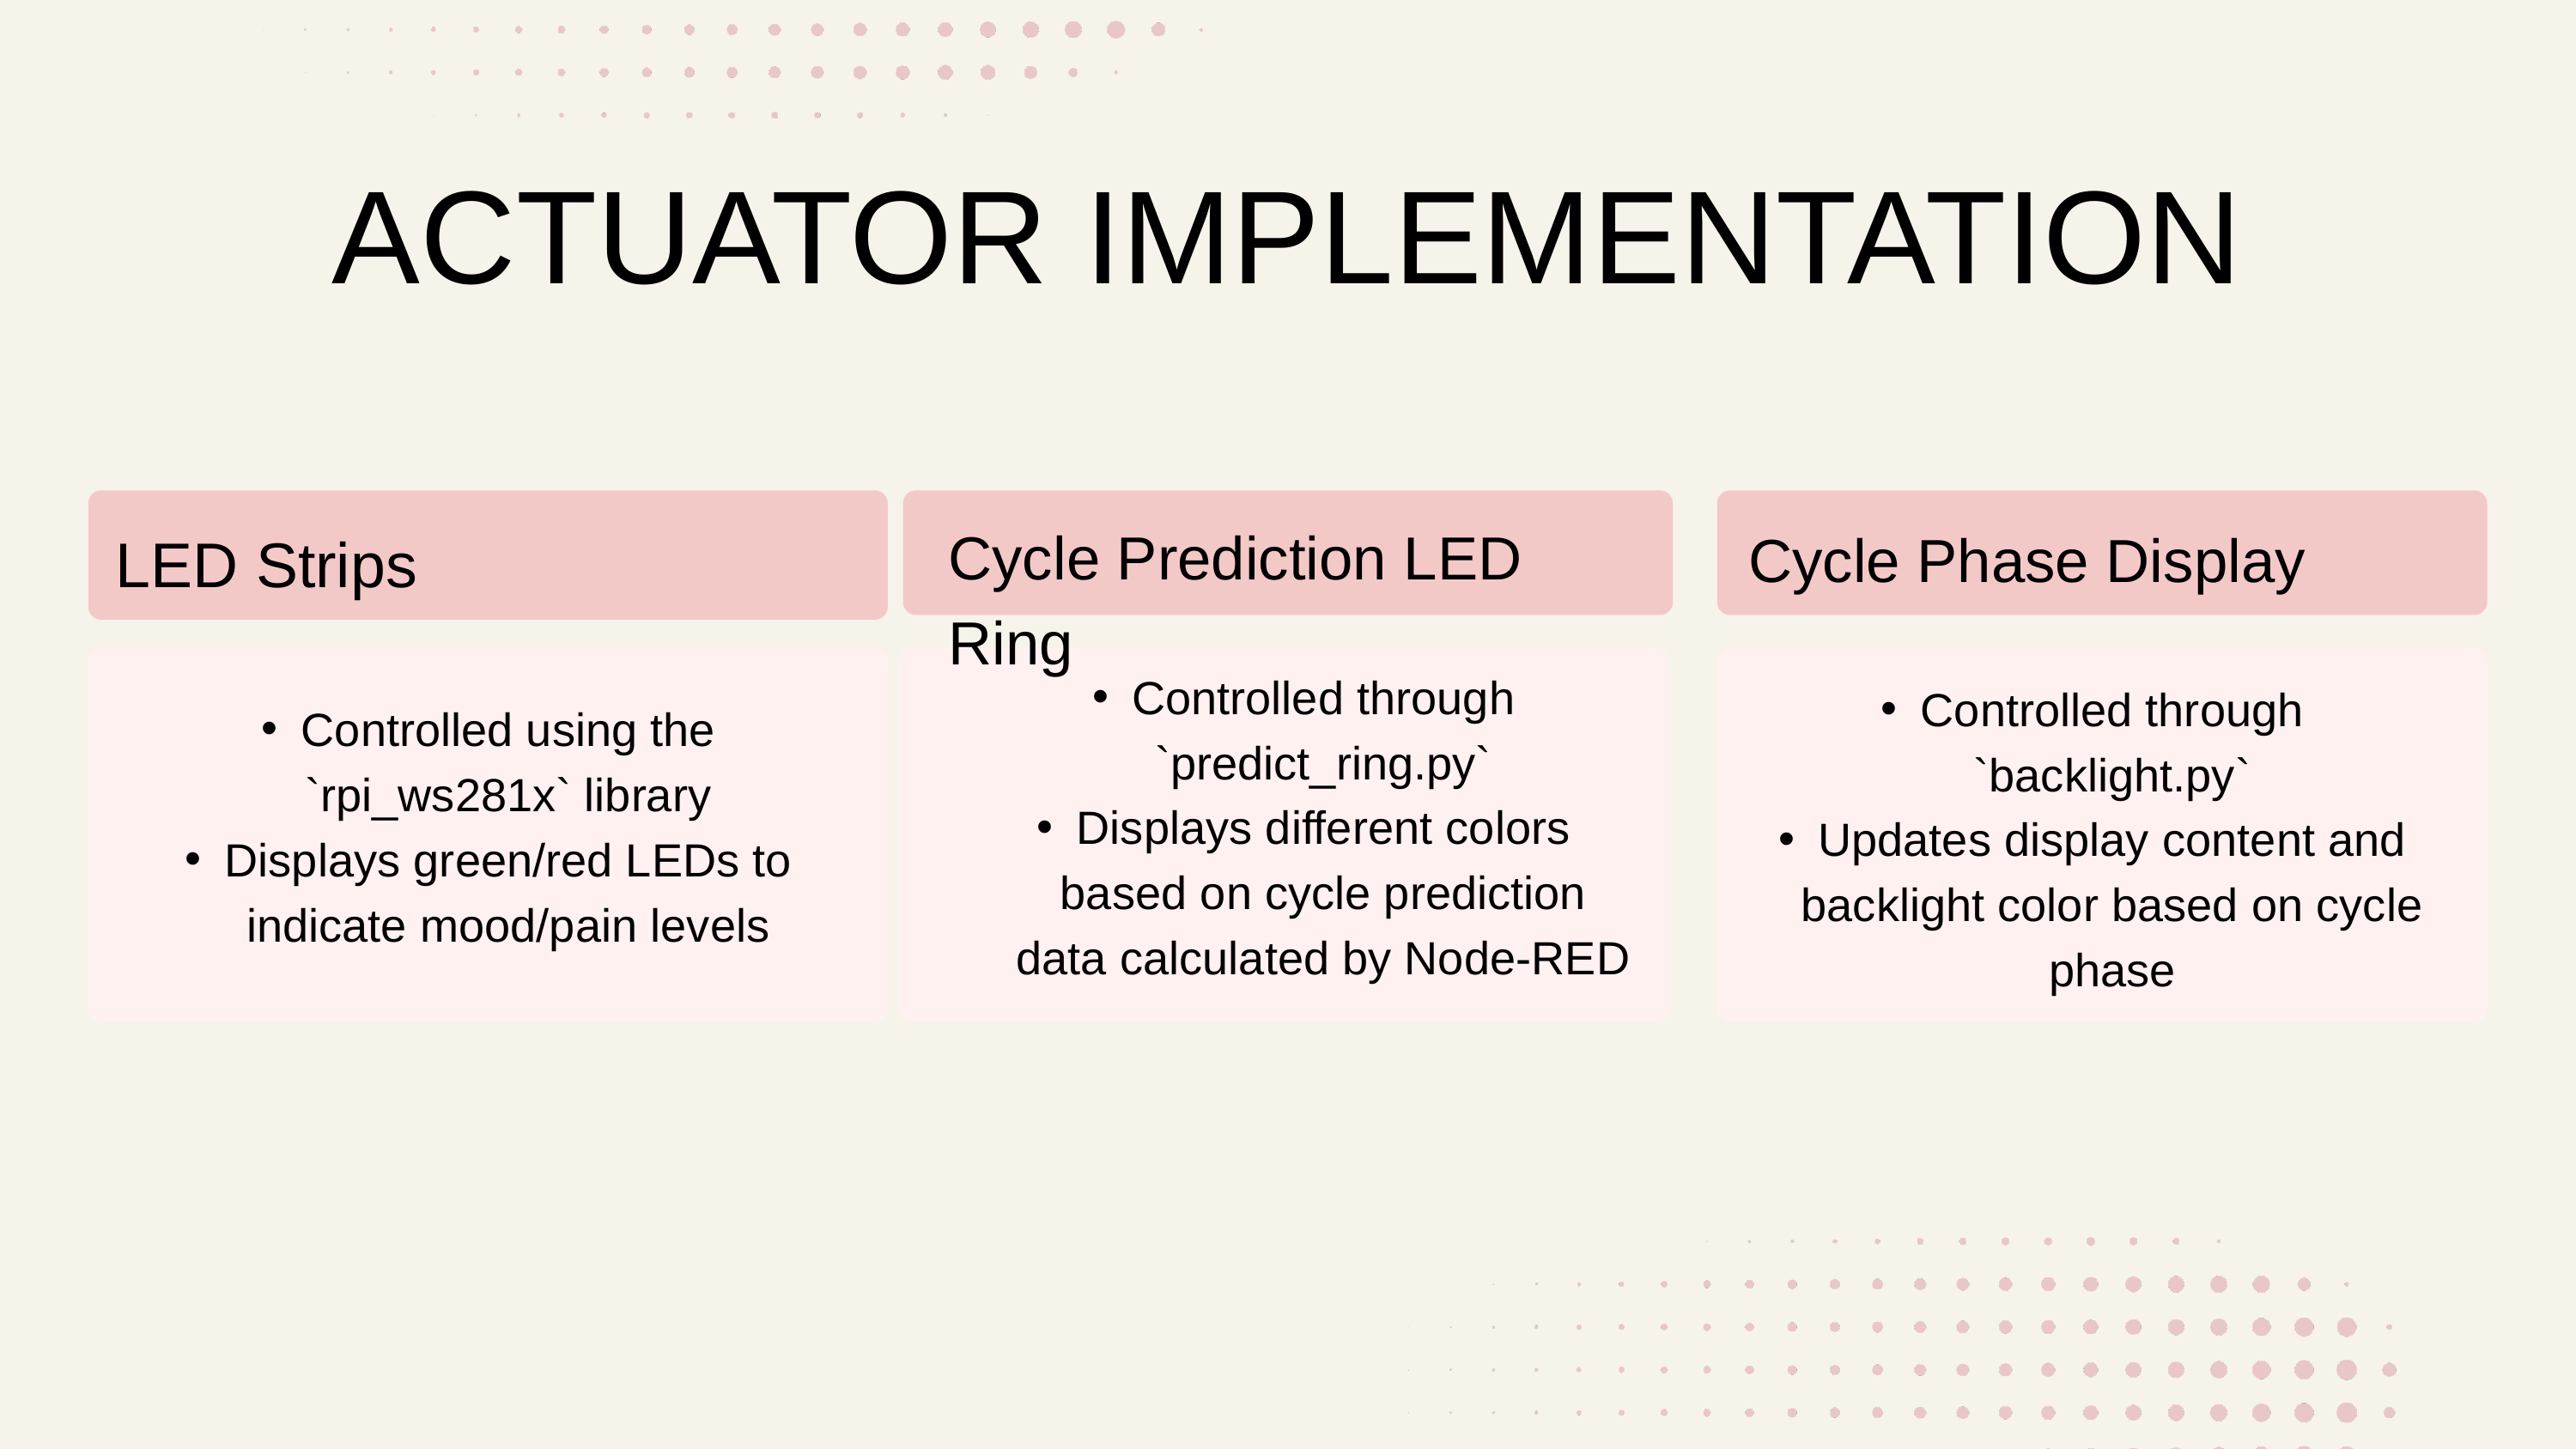

ACTUATOR IMPLEMENTATION

Cycle Prediction LED Ring
Cycle Phase Display
LED Strips

Controlled through `predict_ring.py`
Displays different colors based on cycle prediction data calculated by Node-RED
Controlled through `backlight.py`
Updates display content and backlight color based on cycle phase
Controlled using the `rpi_ws281x` library
Displays green/red LEDs to indicate mood/pain levels